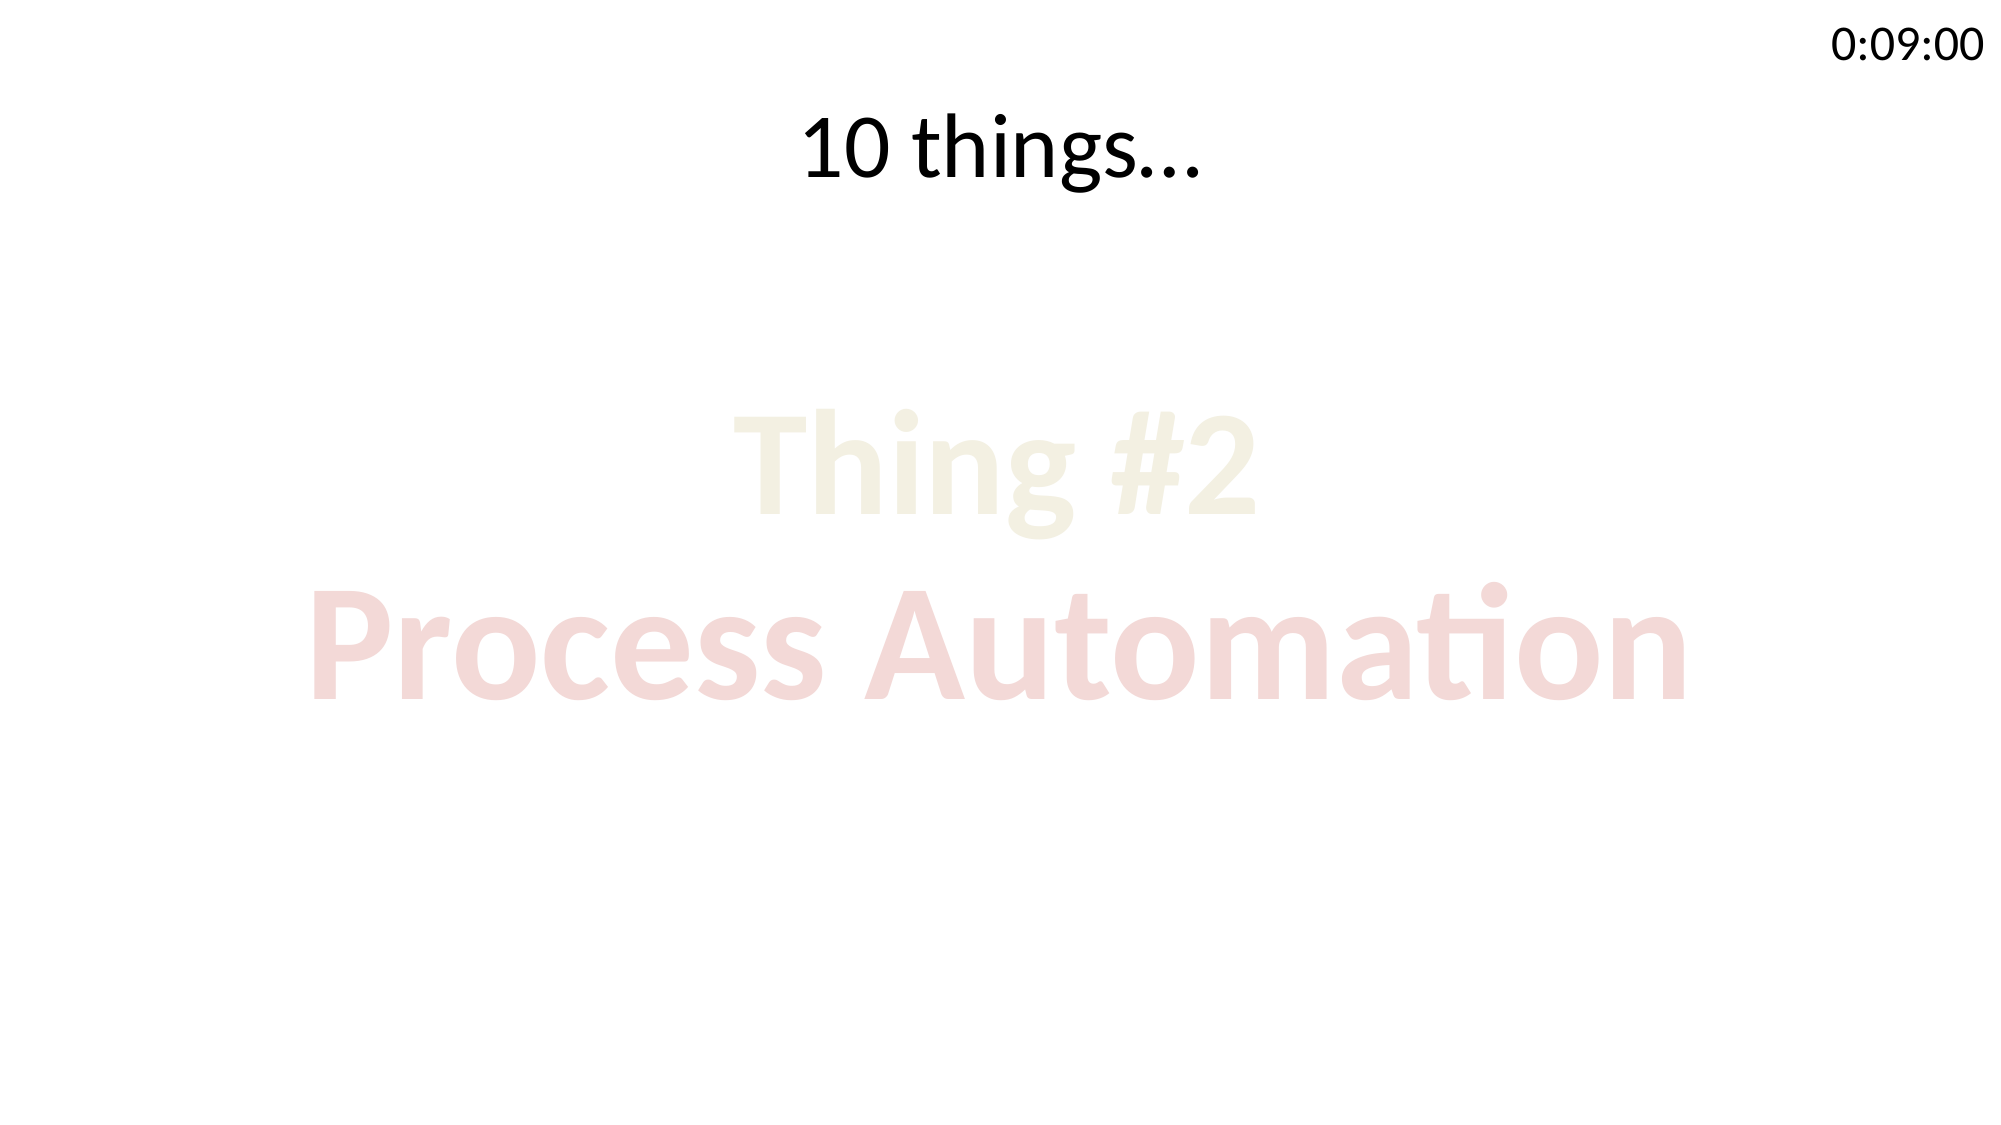

0:09:00
10 things…
Thing #2
Process Automation